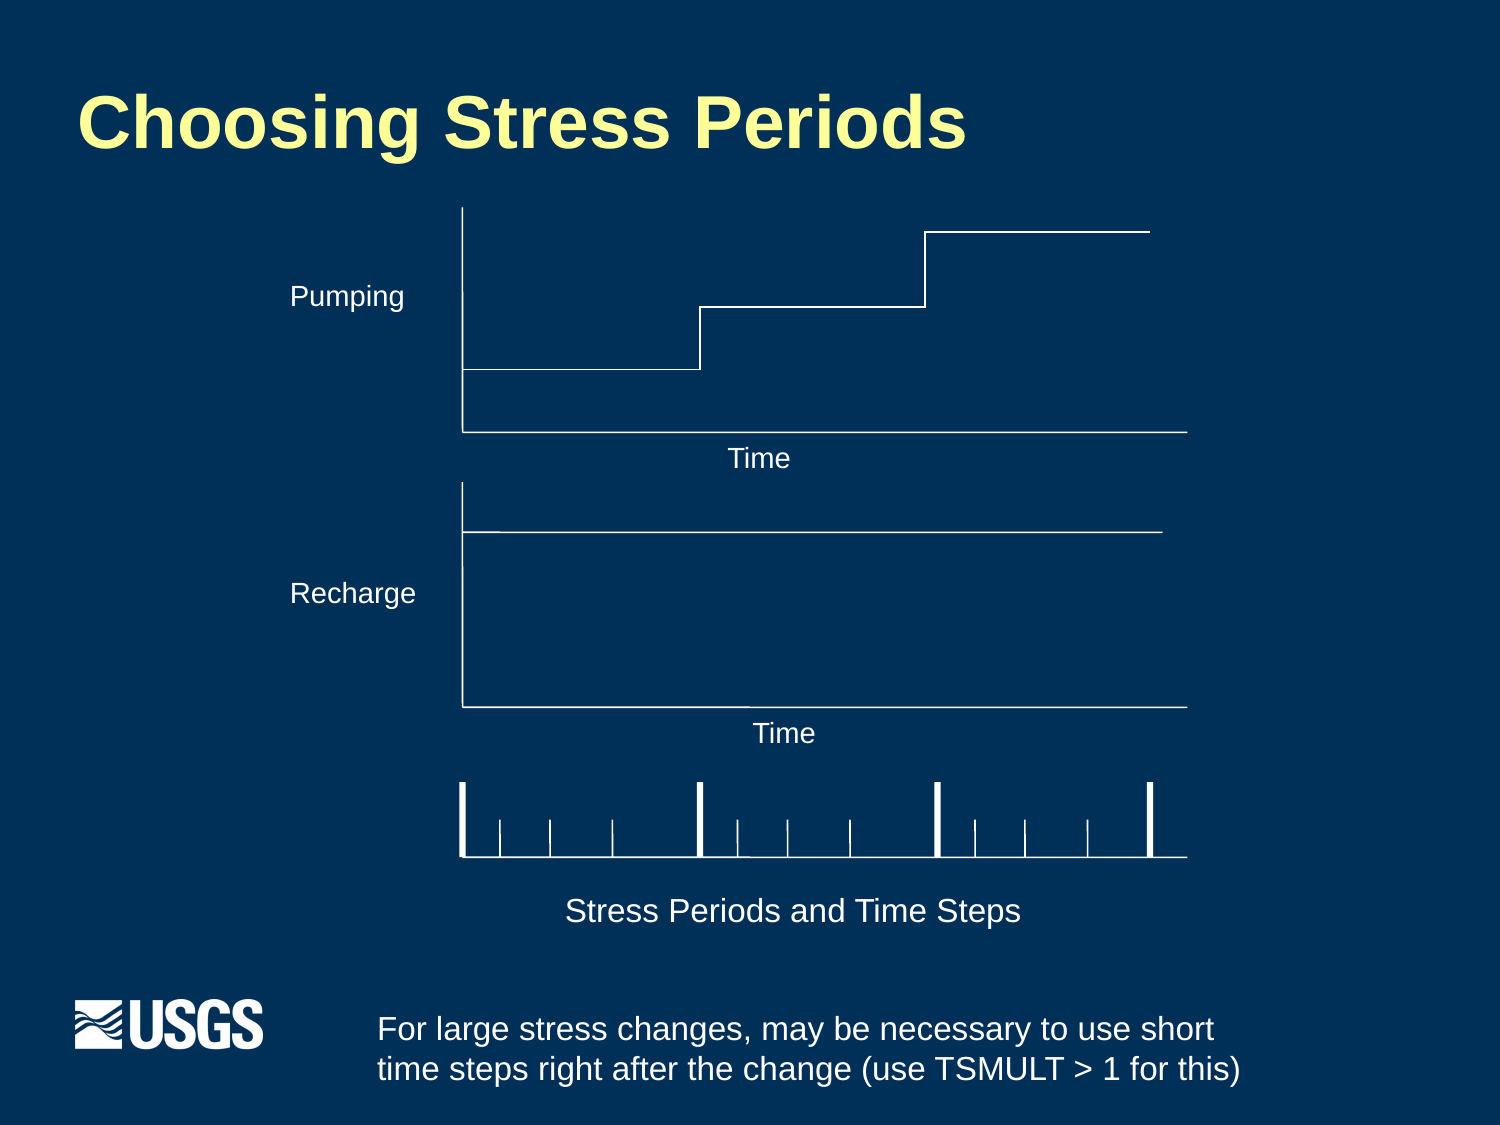

# Choosing Stress Periods

Pumping

Recharge
Time

Time

Stress Periods and Time Steps
For large stress changes, may be necessary to use short time steps right after the change (use TSMULT > 1 for this)